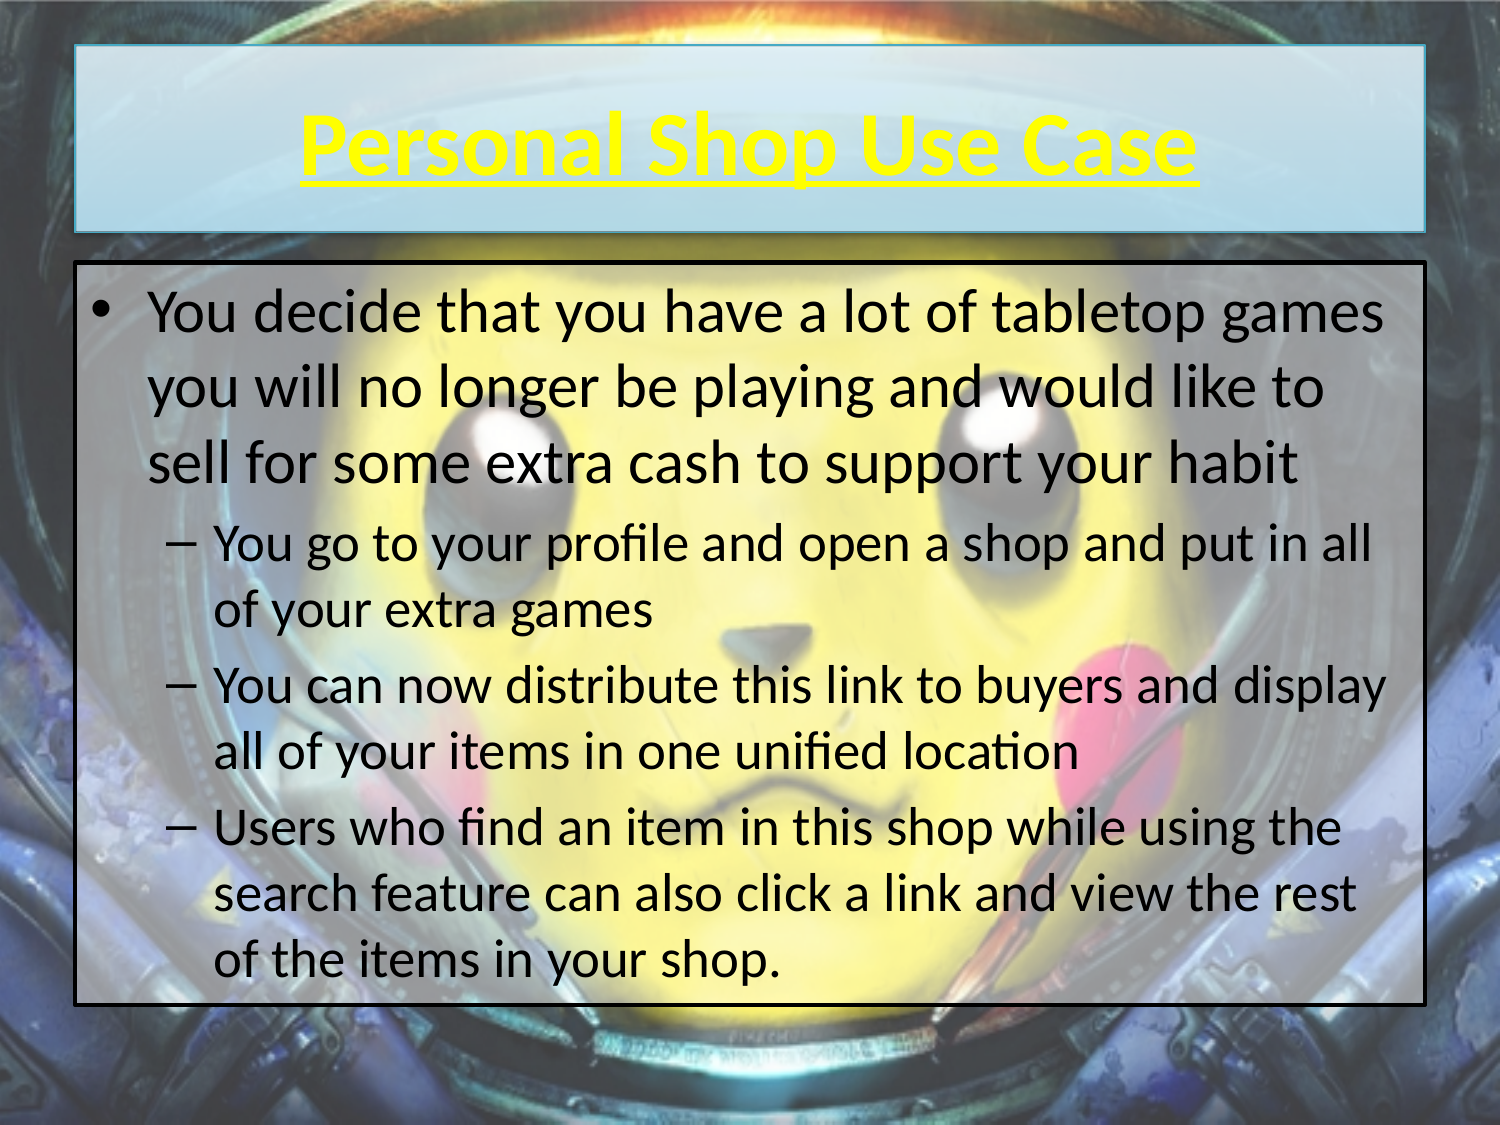

# Personal Shop Use Case
You decide that you have a lot of tabletop games you will no longer be playing and would like to sell for some extra cash to support your habit
You go to your profile and open a shop and put in all of your extra games
You can now distribute this link to buyers and display all of your items in one unified location
Users who find an item in this shop while using the  search feature can also click a link and view the rest of the items in your shop.